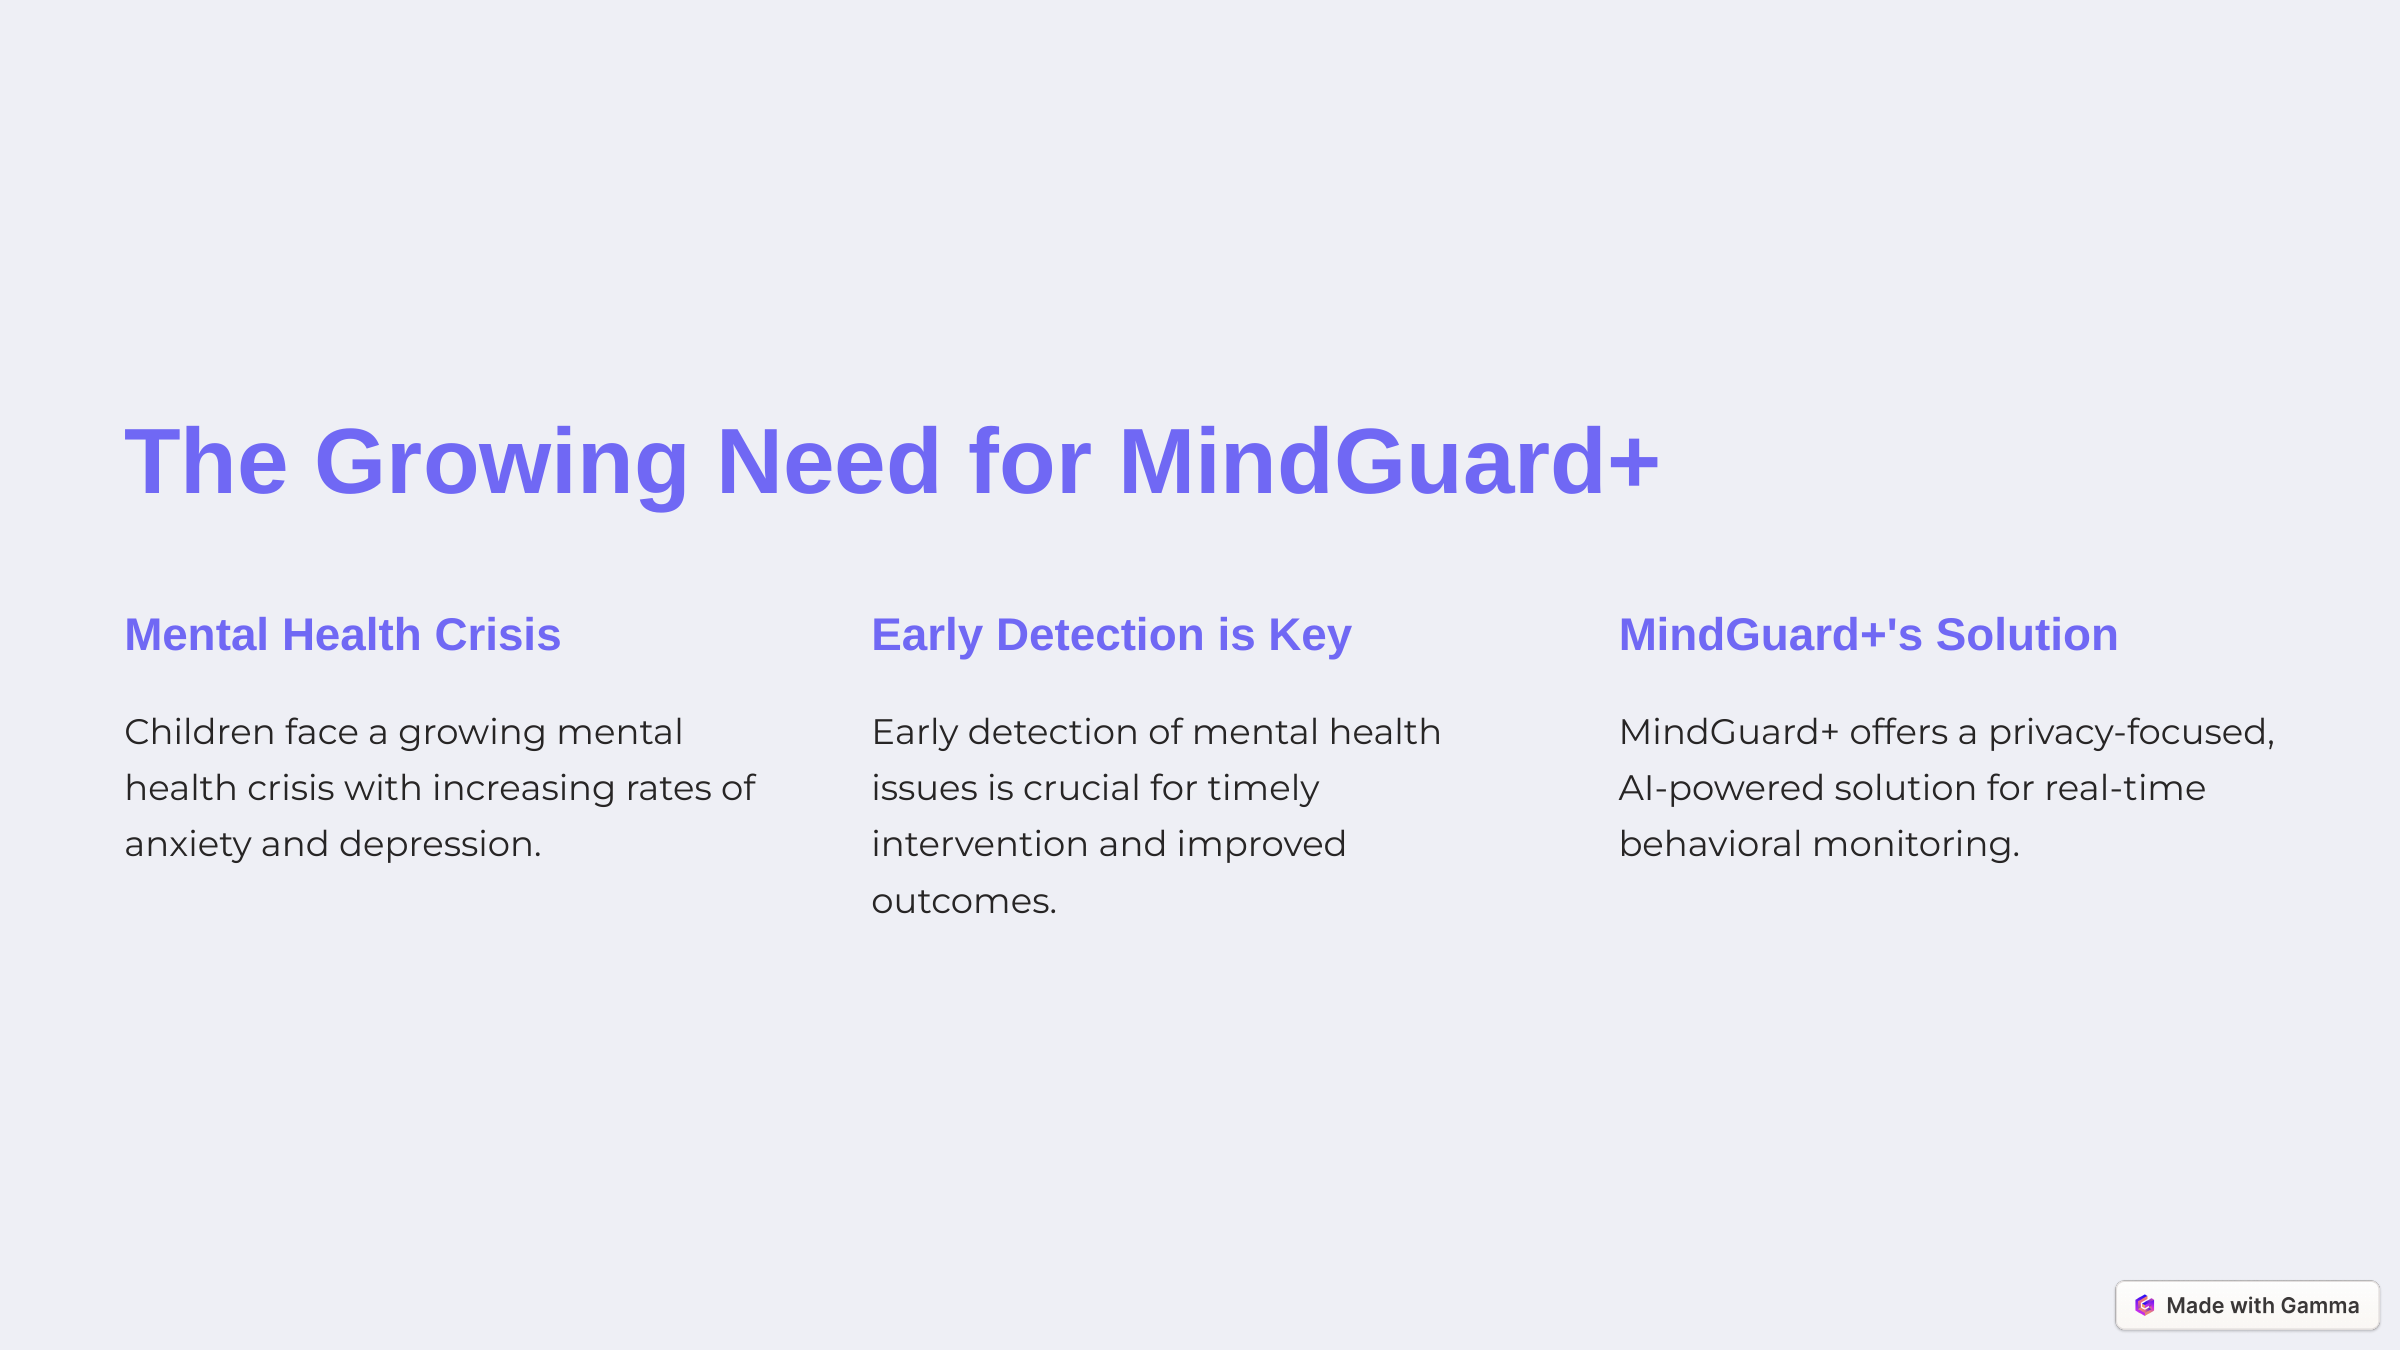

The Growing Need for MindGuard+
Mental Health Crisis
Early Detection is Key
MindGuard+'s Solution
Children face a growing mental health crisis with increasing rates of anxiety and depression.
Early detection of mental health issues is crucial for timely intervention and improved outcomes.
MindGuard+ offers a privacy-focused, AI-powered solution for real-time behavioral monitoring.